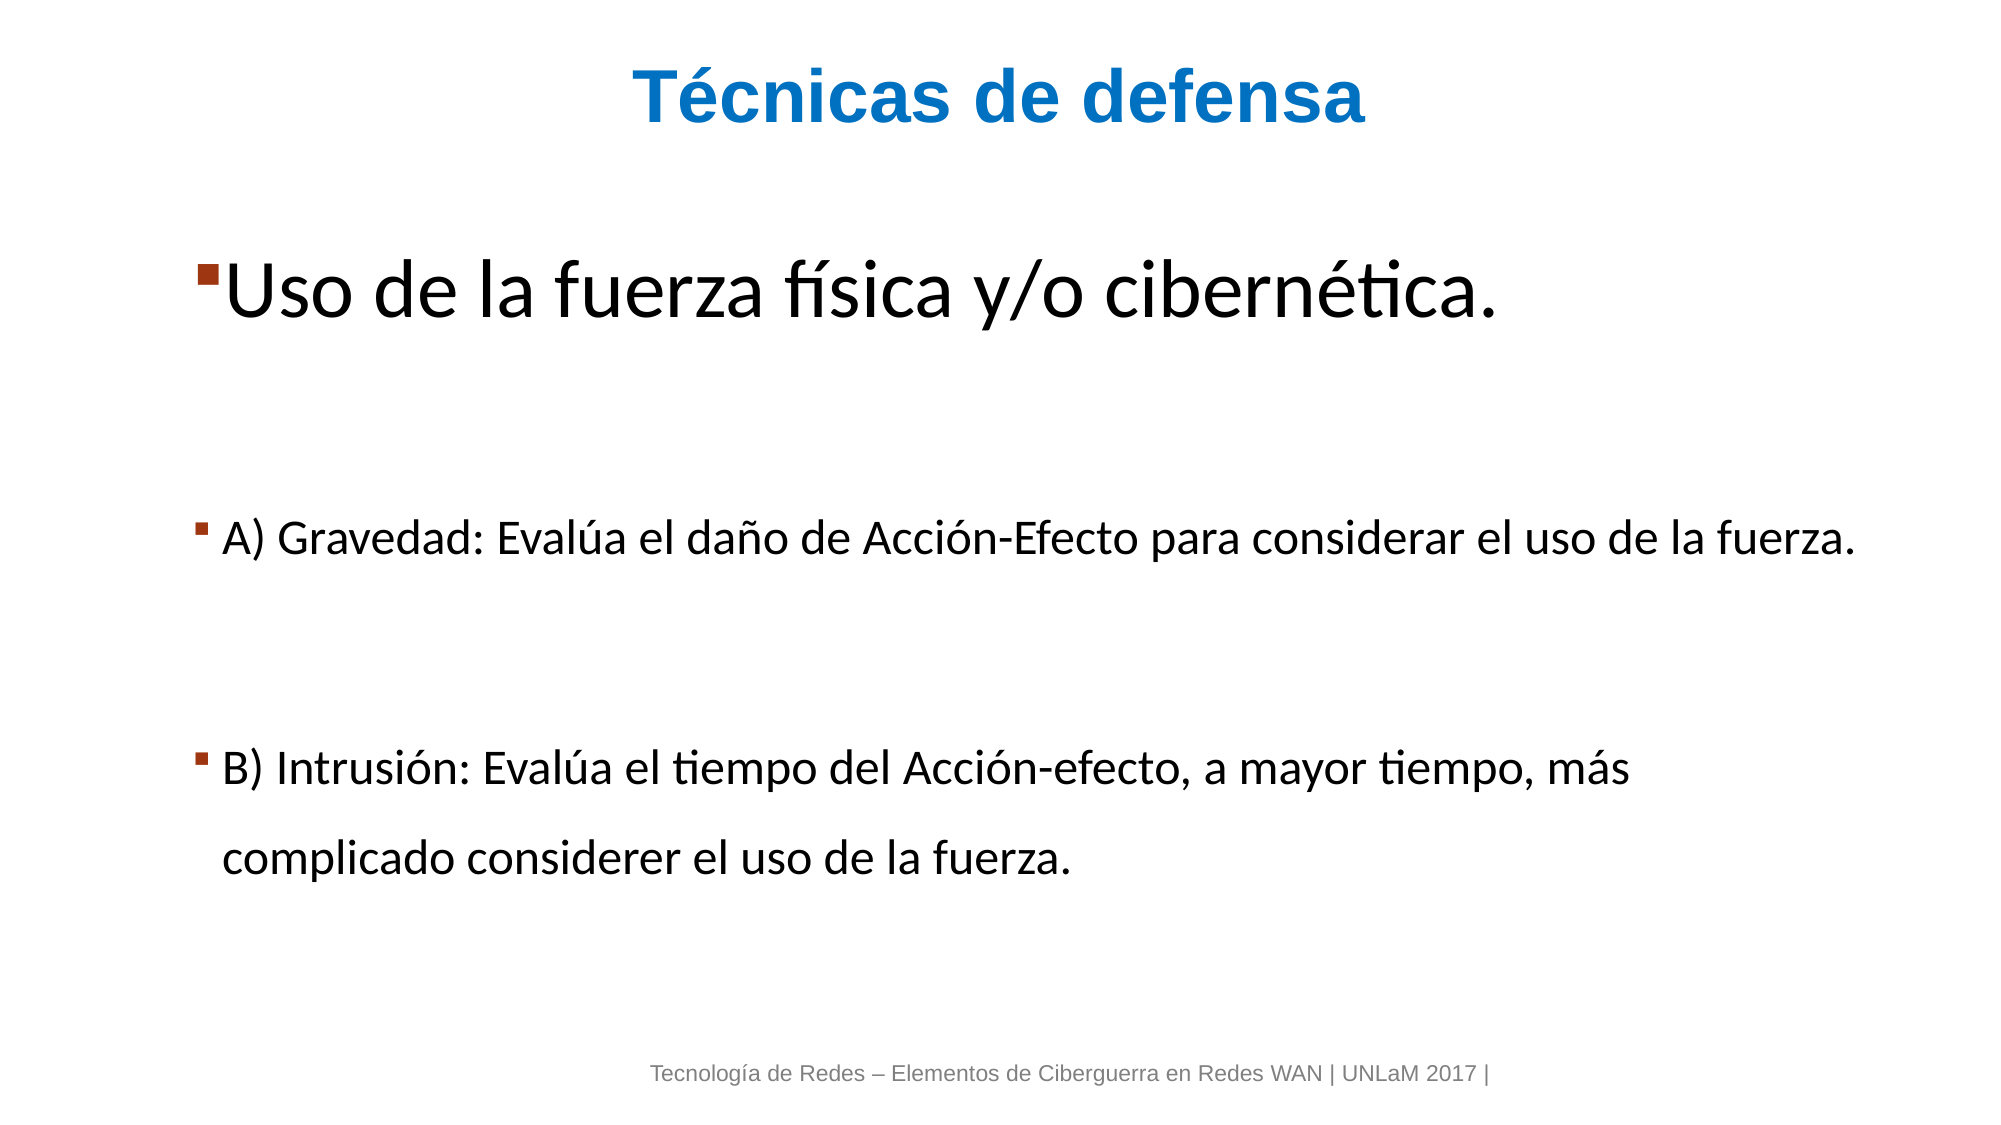

Técnicas de defensa
Uso de la fuerza física y/o cibernética.

A) Gravedad: Evalúa el daño de Acción-Efecto para considerar el uso de la fuerza.

B) Intrusión: Evalúa el tiempo del Acción-efecto, a mayor tiempo, más complicado considerer el uso de la fuerza.
Tecnología de Redes – Elementos de Ciberguerra en Redes WAN | UNLaM 2017 |